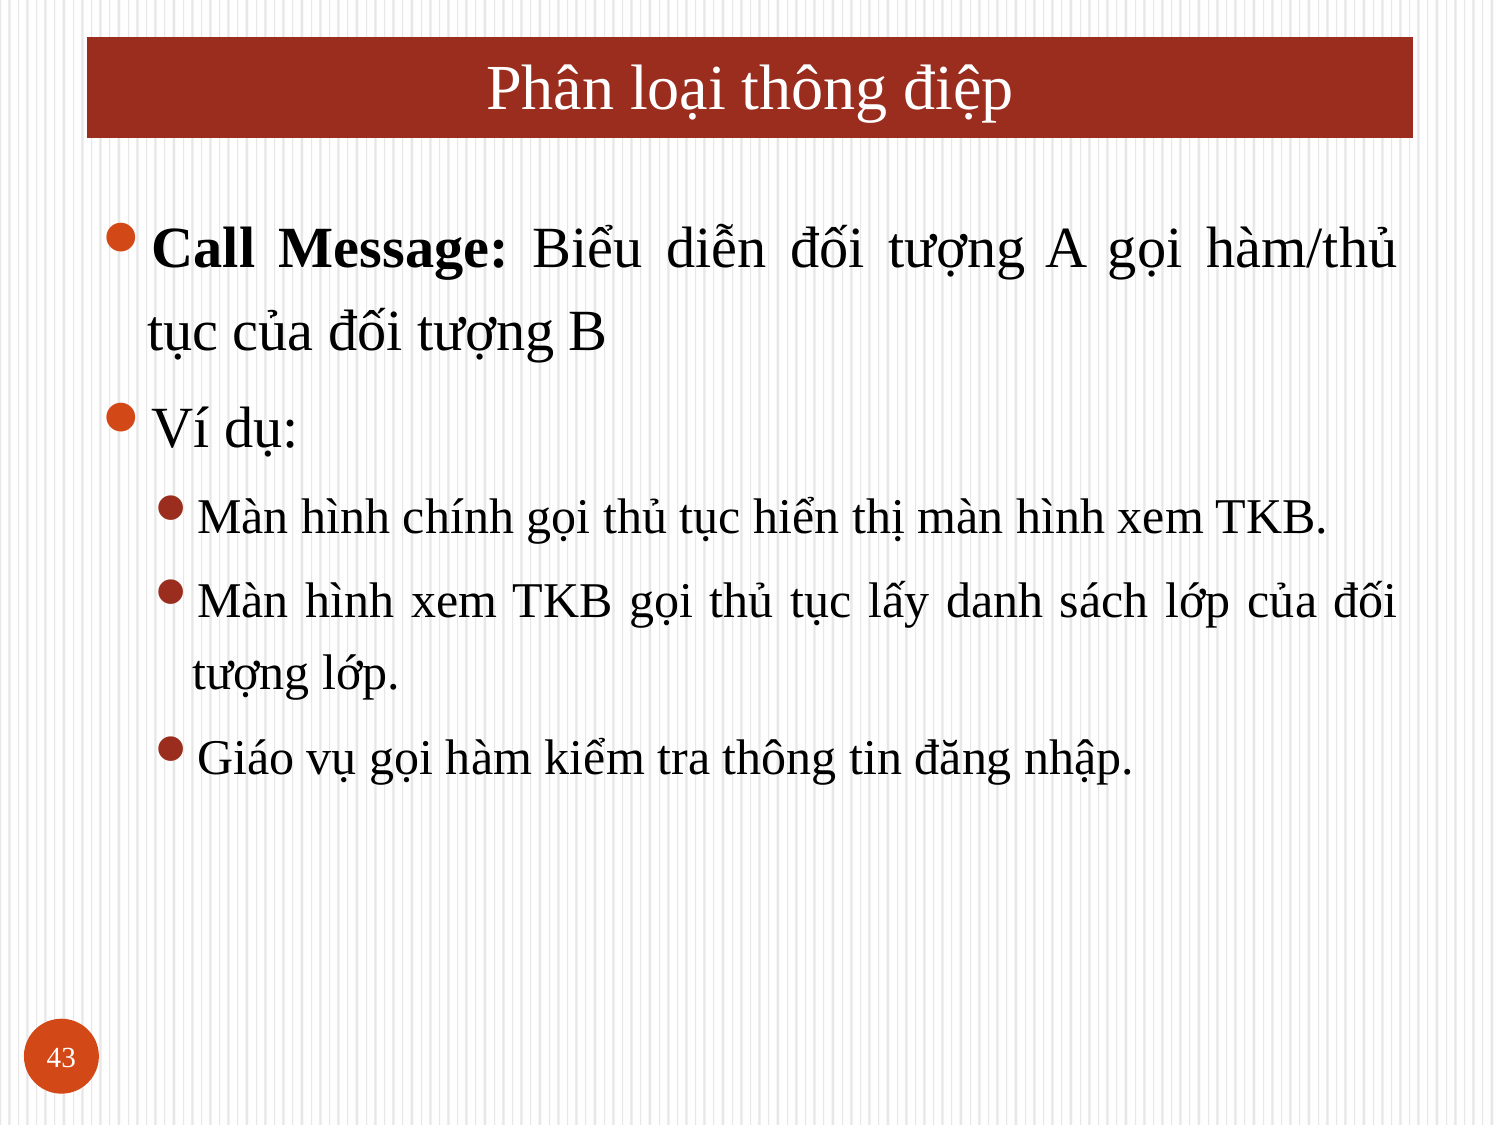

# Phân loại thông điệp
Call Message: Biểu diễn đối tượng A gọi hàm/thủ tục của đối tượng B
Ví dụ:
Màn hình chính gọi thủ tục hiển thị màn hình xem TKB.
Màn hình xem TKB gọi thủ tục lấy danh sách lớp của đối tượng lớp.
Giáo vụ gọi hàm kiểm tra thông tin đăng nhập.

43